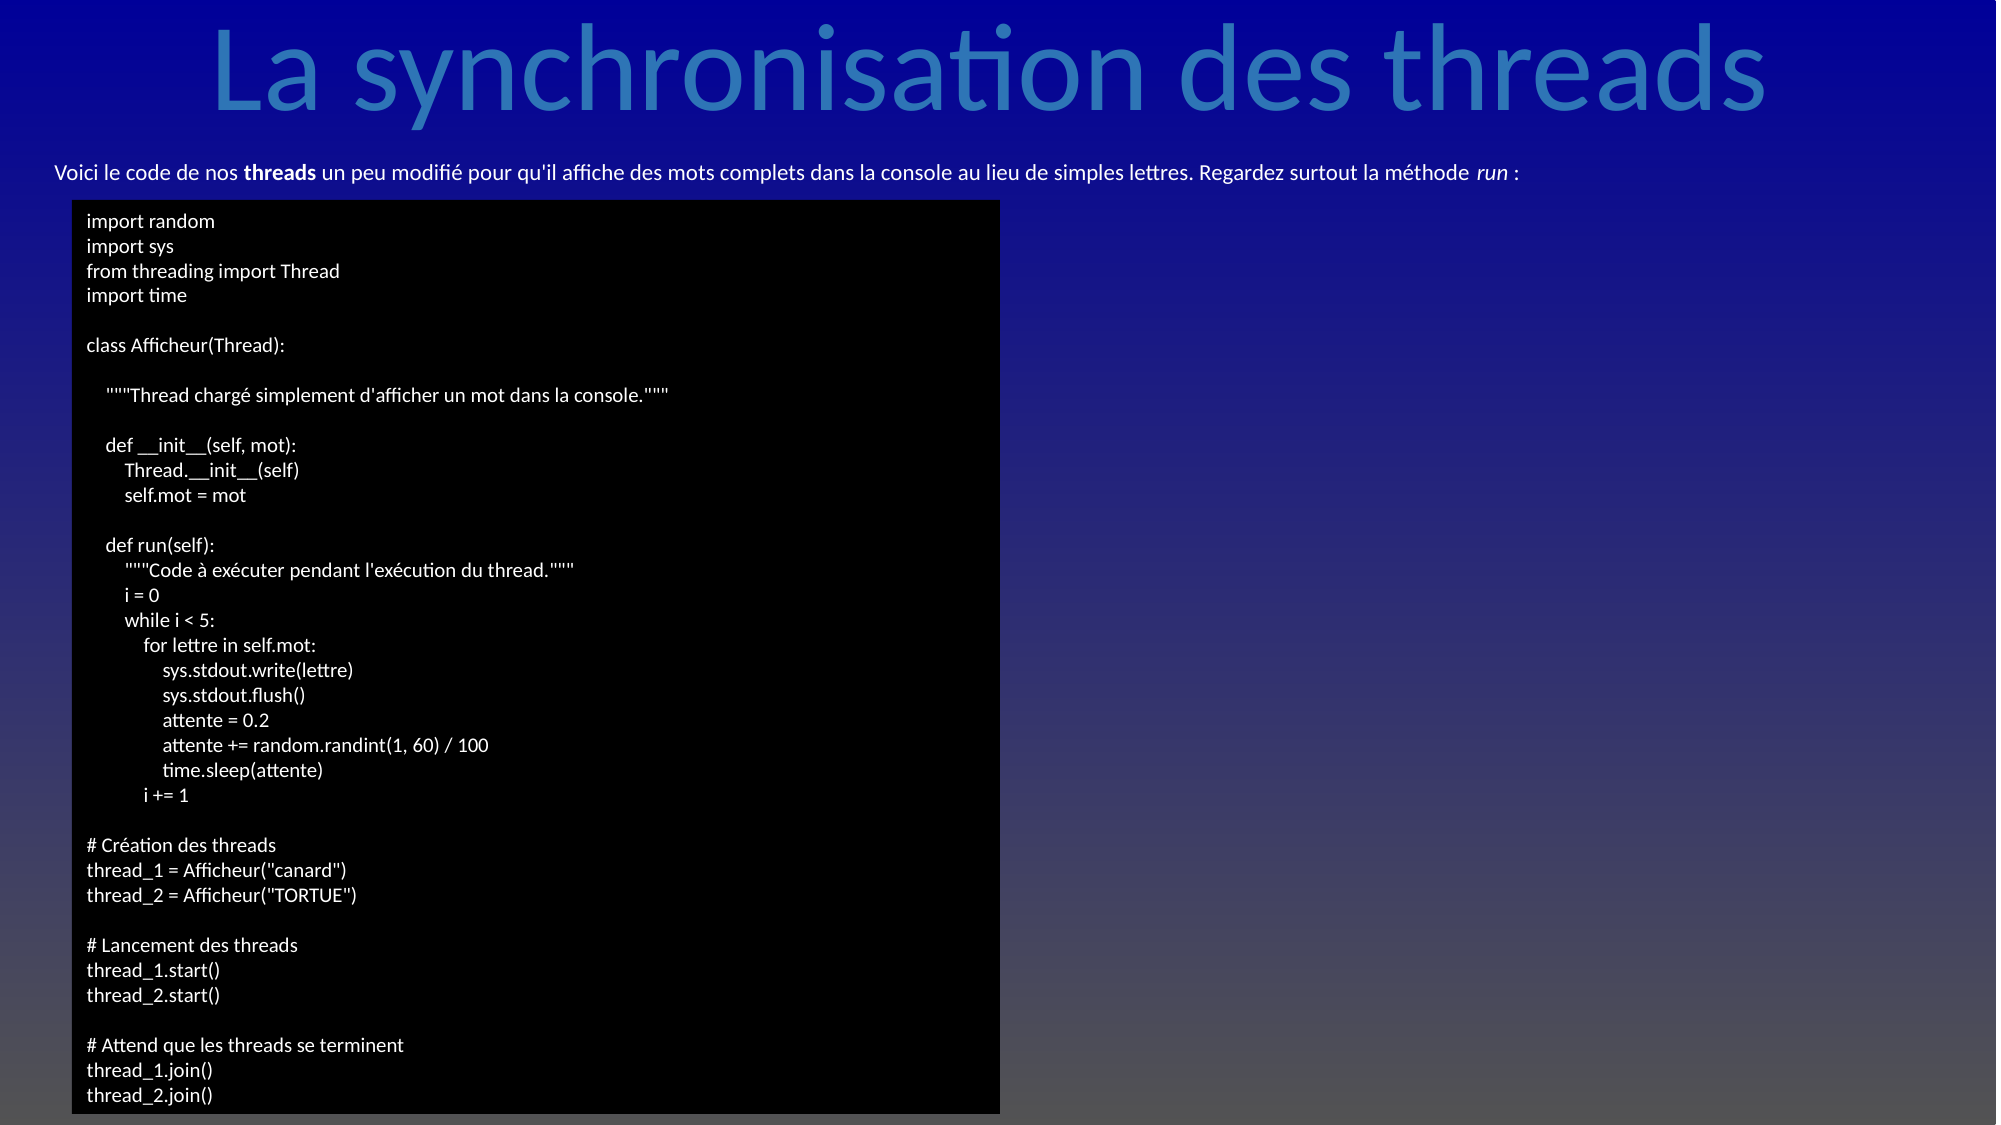

# La synchronisation des threads

 Voici le code de nos threads un peu modifié pour qu'il affiche des mots complets dans la console au lieu de simples lettres. Regardez surtout la méthode run :
import random
import sys
from threading import Thread
import time

class Afficheur(Thread):

    """Thread chargé simplement d'afficher un mot dans la console."""

    def __init__(self, mot):
        Thread.__init__(self)
        self.mot = mot

    def run(self):
        """Code à exécuter pendant l'exécution du thread."""
        i = 0
        while i < 5:
            for lettre in self.mot:
                sys.stdout.write(lettre)
                sys.stdout.flush()
                attente = 0.2
                attente += random.randint(1, 60) / 100
                time.sleep(attente)
            i += 1

# Création des threads
thread_1 = Afficheur("canard")
thread_2 = Afficheur("TORTUE")

# Lancement des threads
thread_1.start()
thread_2.start()

# Attend que les threads se terminent
thread_1.join()
thread_2.join()

672